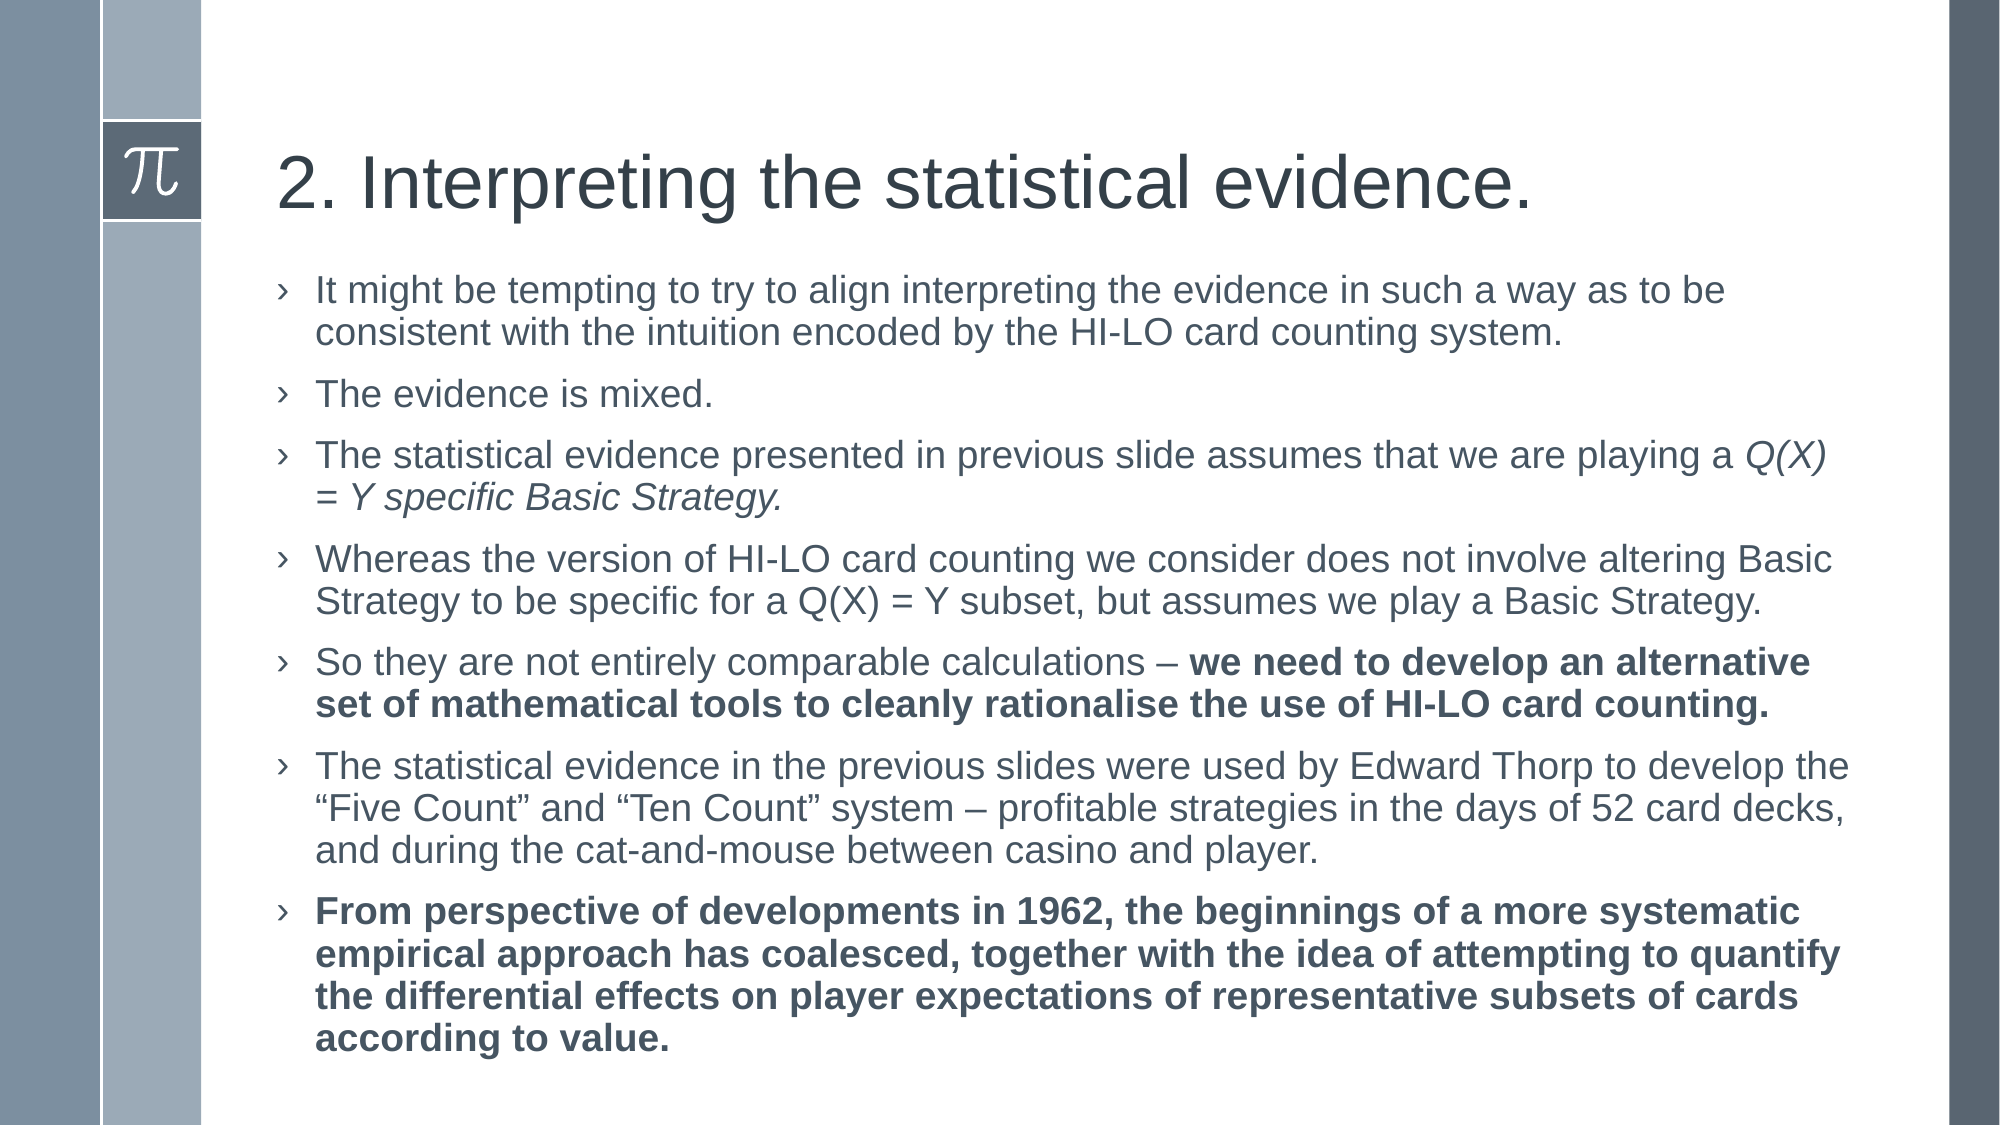

# 2. Interpreting the statistical evidence.
It might be tempting to try to align interpreting the evidence in such a way as to be consistent with the intuition encoded by the HI-LO card counting system.
The evidence is mixed.
The statistical evidence presented in previous slide assumes that we are playing a Q(X) = Y specific Basic Strategy.
Whereas the version of HI-LO card counting we consider does not involve altering Basic Strategy to be specific for a Q(X) = Y subset, but assumes we play a Basic Strategy.
So they are not entirely comparable calculations – we need to develop an alternative set of mathematical tools to cleanly rationalise the use of HI-LO card counting.
The statistical evidence in the previous slides were used by Edward Thorp to develop the “Five Count” and “Ten Count” system – profitable strategies in the days of 52 card decks, and during the cat-and-mouse between casino and player.
From perspective of developments in 1962, the beginnings of a more systematic empirical approach has coalesced, together with the idea of attempting to quantify the differential effects on player expectations of representative subsets of cards according to value.